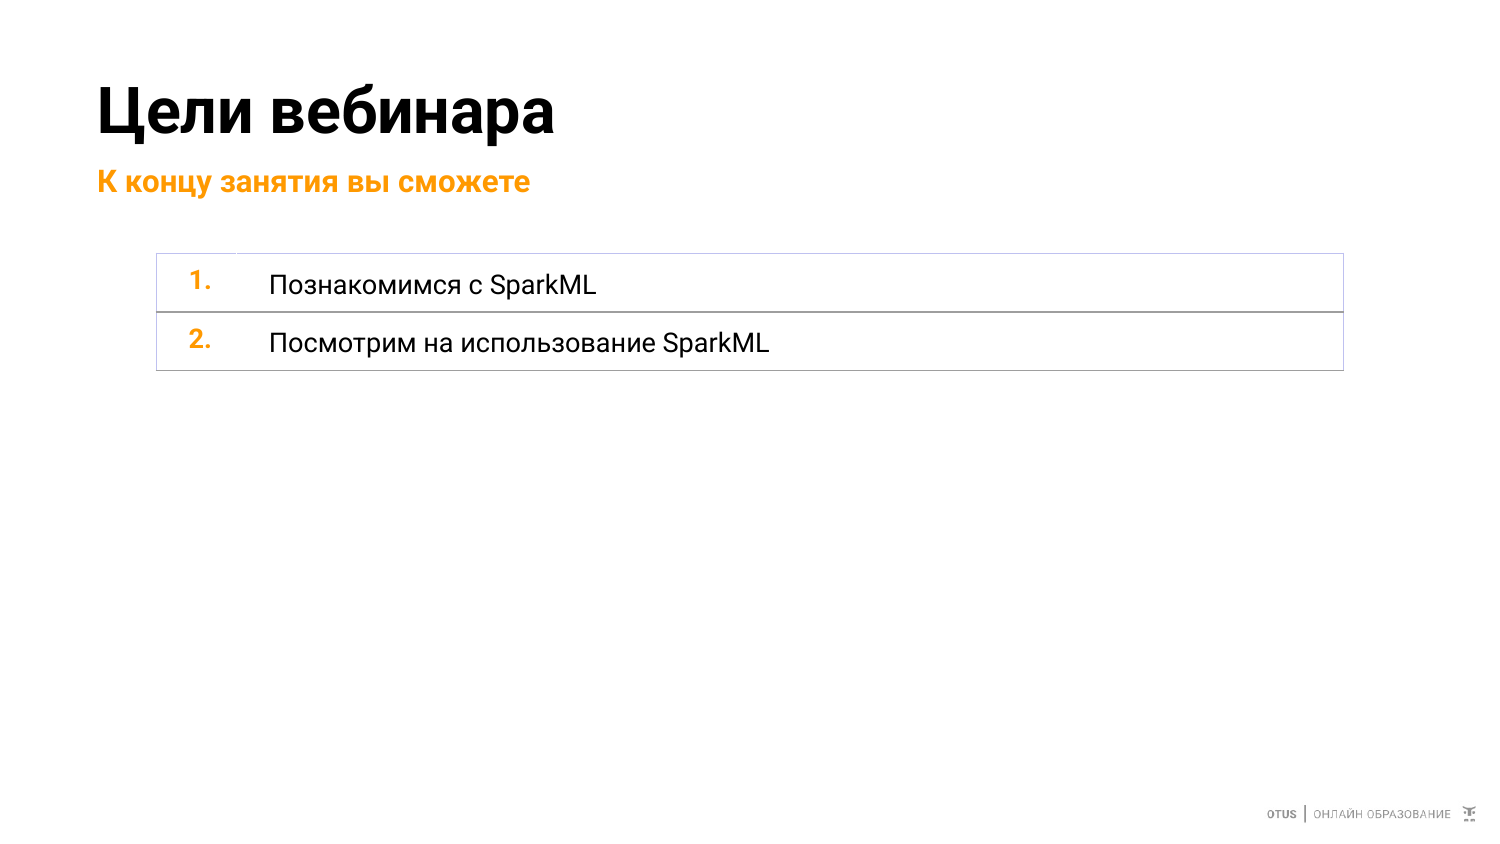

# Цели вебинара
К концу занятия вы сможете
| 1. | Познакомимся с SparkML |
| --- | --- |
| 2. | Посмотрим на использование SparkML |